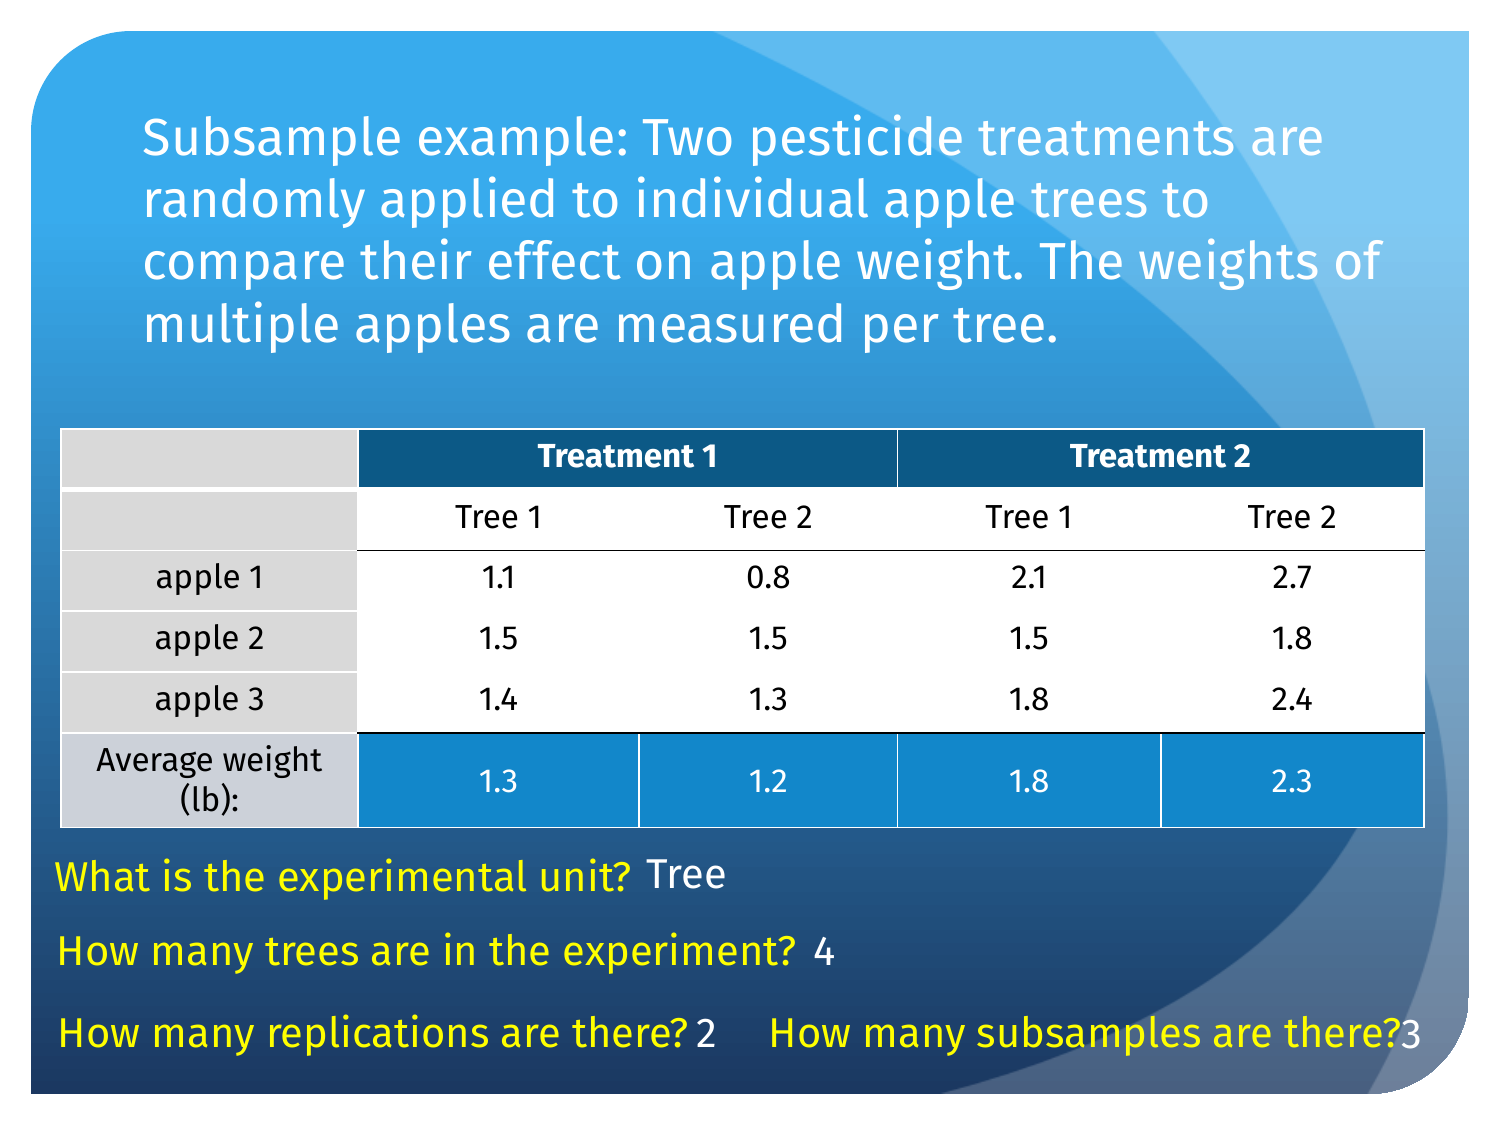

Subsample example: Two pesticide treatments are randomly applied to individual apple trees to compare their effect on apple weight. The weights of multiple apples are measured per tree.

|  | Treatment 1 |  | Treatment 2 |  |
| --- | --- | --- | --- | --- |
|  | Tree 1 | Tree 2 | Tree 1 | Tree 2 |
| apple 1 | 1.1 | 0.8 | 2.1 | 2.7 |
| apple 2 | 1.5 | 1.5 | 1.5 | 1.8 |
| apple 3 | 1.4 | 1.3 | 1.8 | 2.4 |
| Average weight (lb): | 1.3 | 1.2 | 1.8 | 2.3 |
Tree
What is the experimental unit?
How many trees are in the experiment?
4
How many replications are there?
2
How many subsamples are there?
3